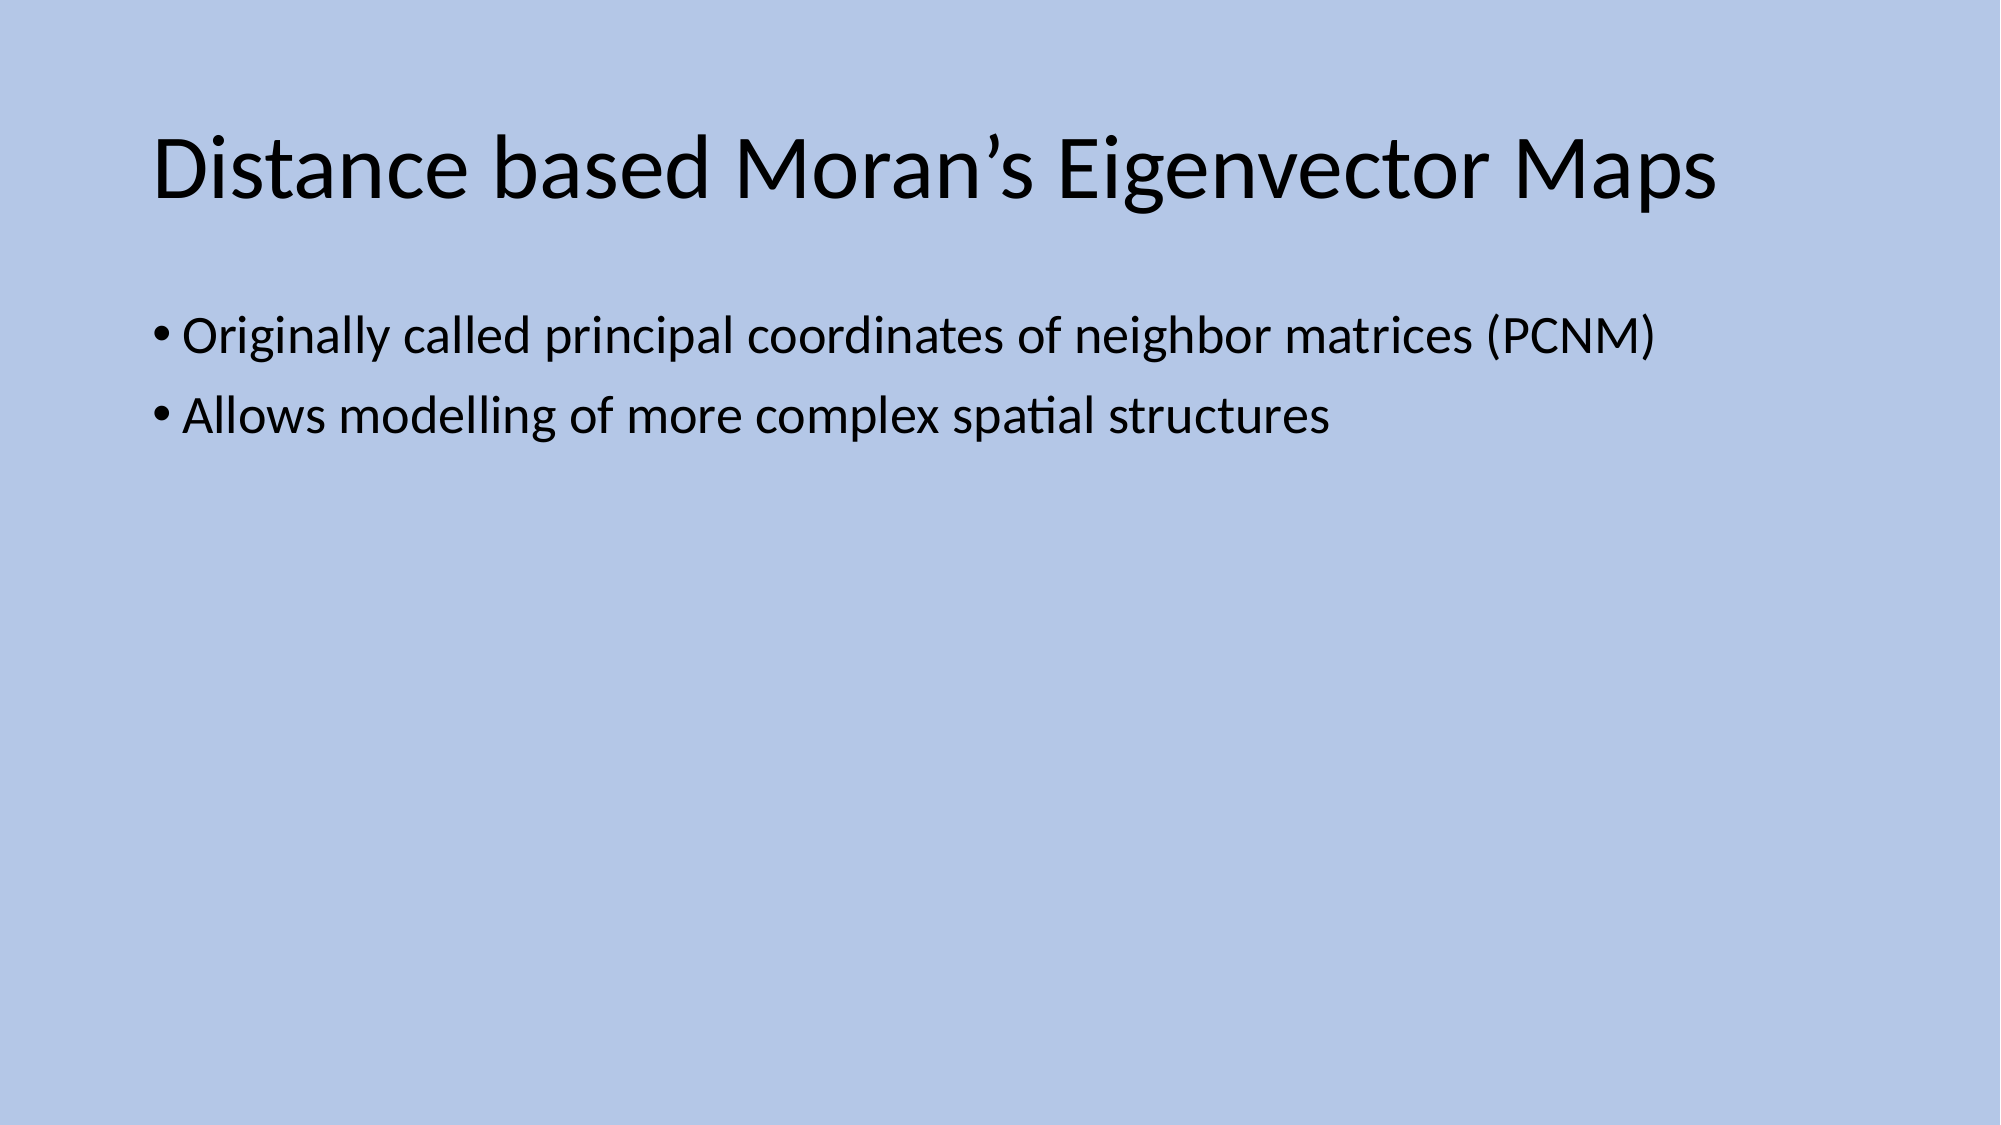

# Distance based Moran’s Eigenvector Maps
Originally called principal coordinates of neighbor matrices (PCNM)
Allows modelling of more complex spatial structures